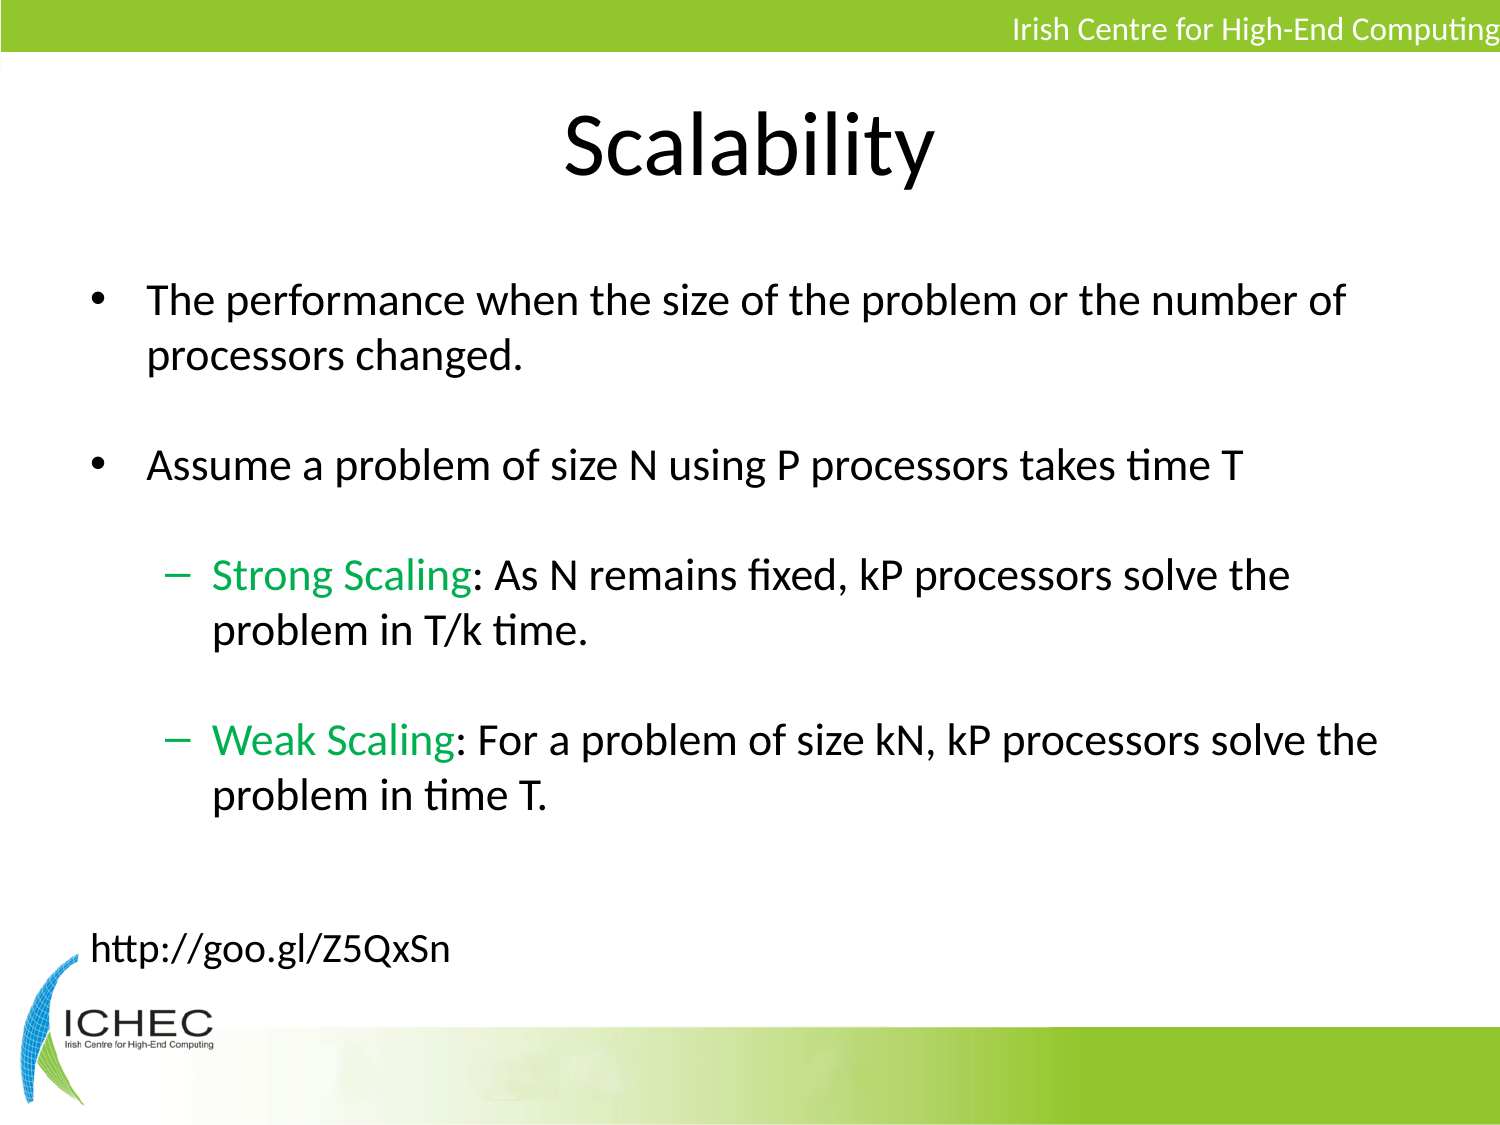

# Scalability
The performance when the size of the problem or the number of processors changed.

Assume a problem of size N using P processors takes time T

Strong Scaling: As N remains fixed, kP processors solve the problem in T/k time.

Weak Scaling: For a problem of size kN, kP processors solve the problem in time T.

http://goo.gl/Z5QxSn